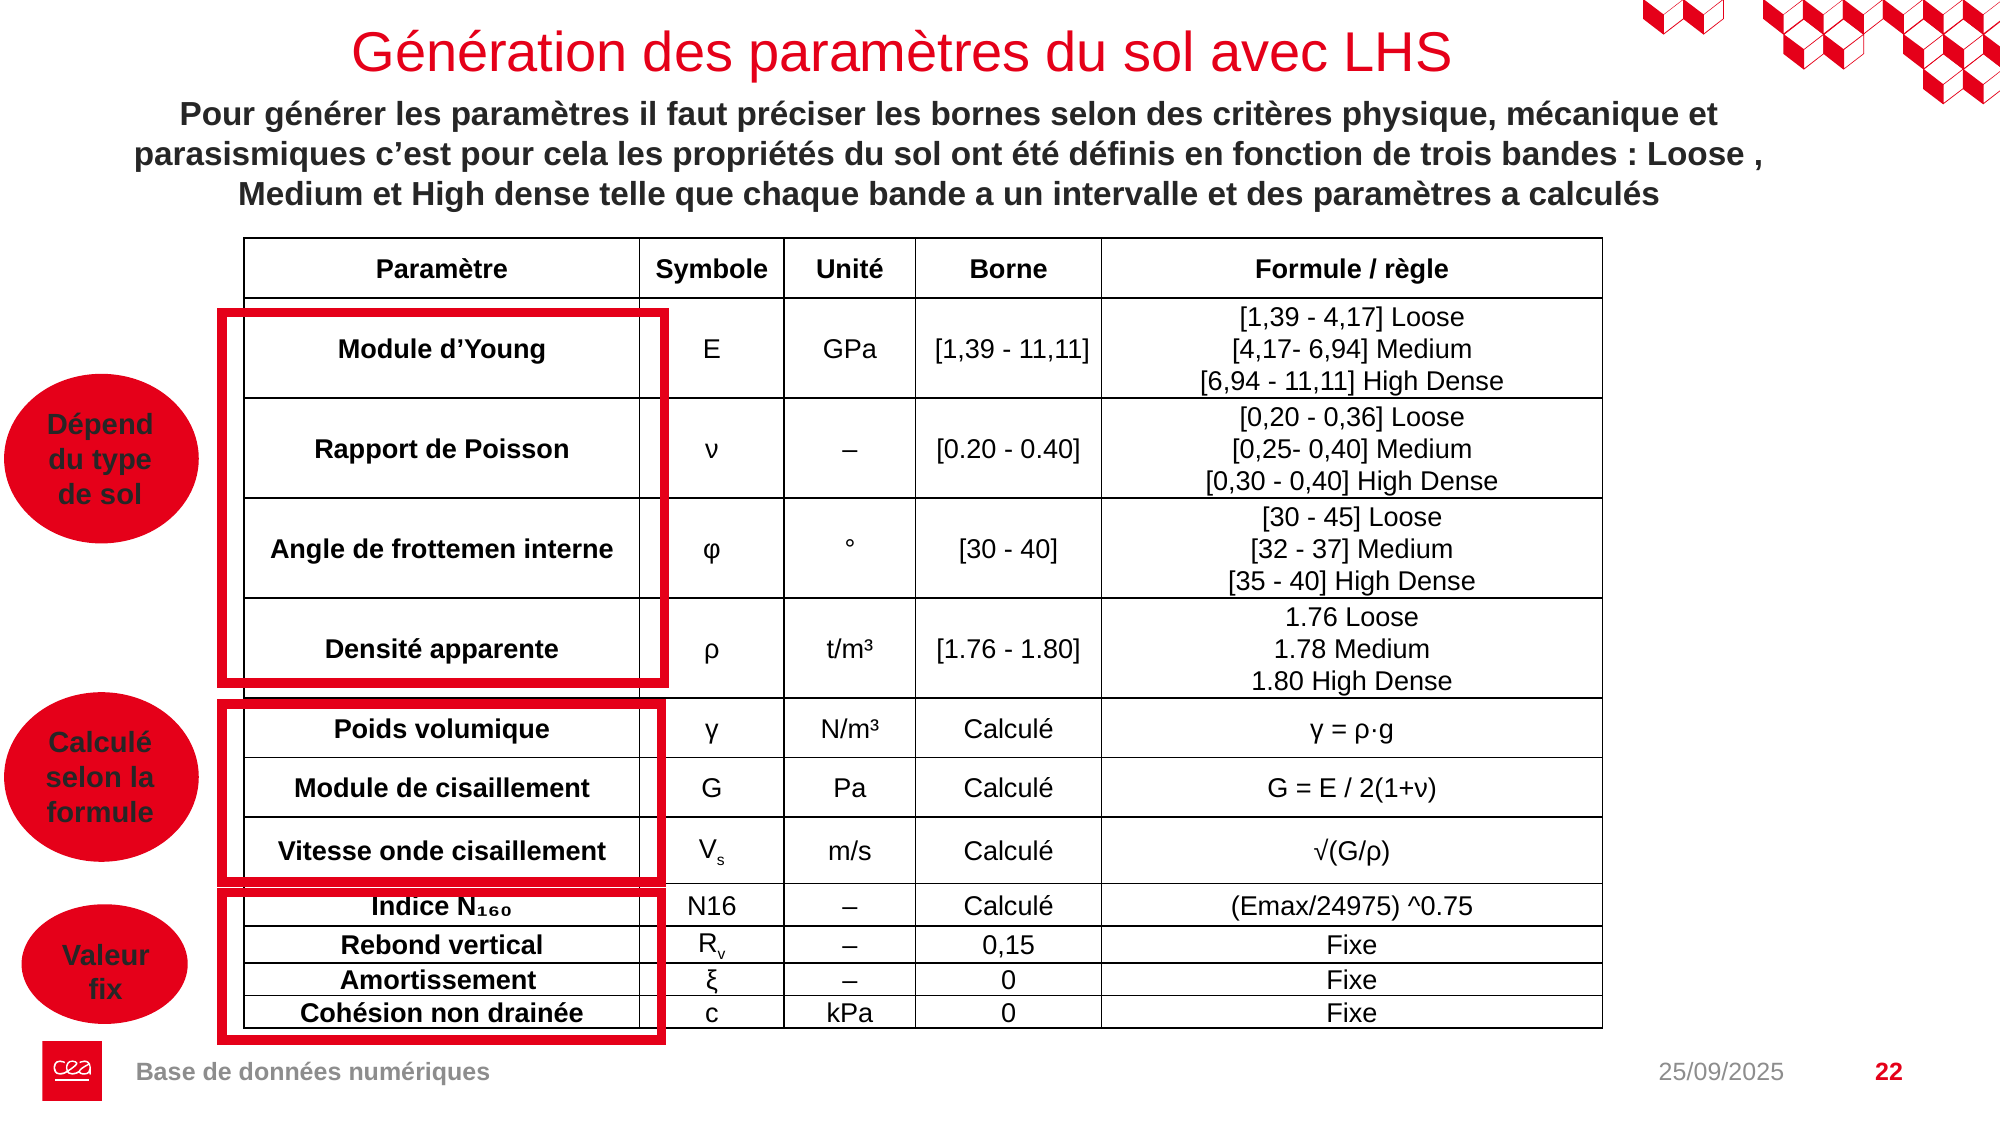

Génération des paramètres du sol avec LHS
Pour générer les paramètres il faut préciser les bornes selon des critères physique, mécanique et parasismiques c’est pour cela les propriétés du sol ont été définis en fonction de trois bandes : Loose , Medium et High dense telle que chaque bande a un intervalle et des paramètres a calculés

| Paramètre | Symbole | Unité | Borne | Formule / règle |
| --- | --- | --- | --- | --- |
| Module d’Young | E | GPa | [1,39 - 11,11] | [1,39 - 4,17] Loose [4,17- 6,94] Medium [6,94 - 11,11] High Dense |
| Rapport de Poisson | ν | – | [0.20 - 0.40] | [0,20 - 0,36] Loose [0,25- 0,40] Medium [0,30 - 0,40] High Dense |
| Angle de frottemen interne | φ | ° | [30 - 40] | [30 - 45] Loose [32 - 37] Medium [35 - 40] High Dense |
| Densité apparente | ρ | t/m³ | [1.76 - 1.80] | 1.76 Loose 1.78 Medium 1.80 High Dense |
| Poids volumique | γ | N/m³ | Calculé | γ = ρ·g |
| Module de cisaillement | G | Pa | Calculé | G = E / 2(1+ν) |
| Vitesse onde cisaillement | Vs | m/s | Calculé | √(G/ρ) |
| Indice N₁₆₀ | N16 | – | Calculé | (Emax/24975) ^0.75 |
| Rebond vertical | Rv | – | 0,15 | Fixe |
| Amortissement | ξ | – | 0 | Fixe |
| Cohésion non drainée | c | kPa | 0 | Fixe |

Dépend du type de sol

Calculé selon la formule

Valeur fix
Base de données numériques
25/09/2025
22